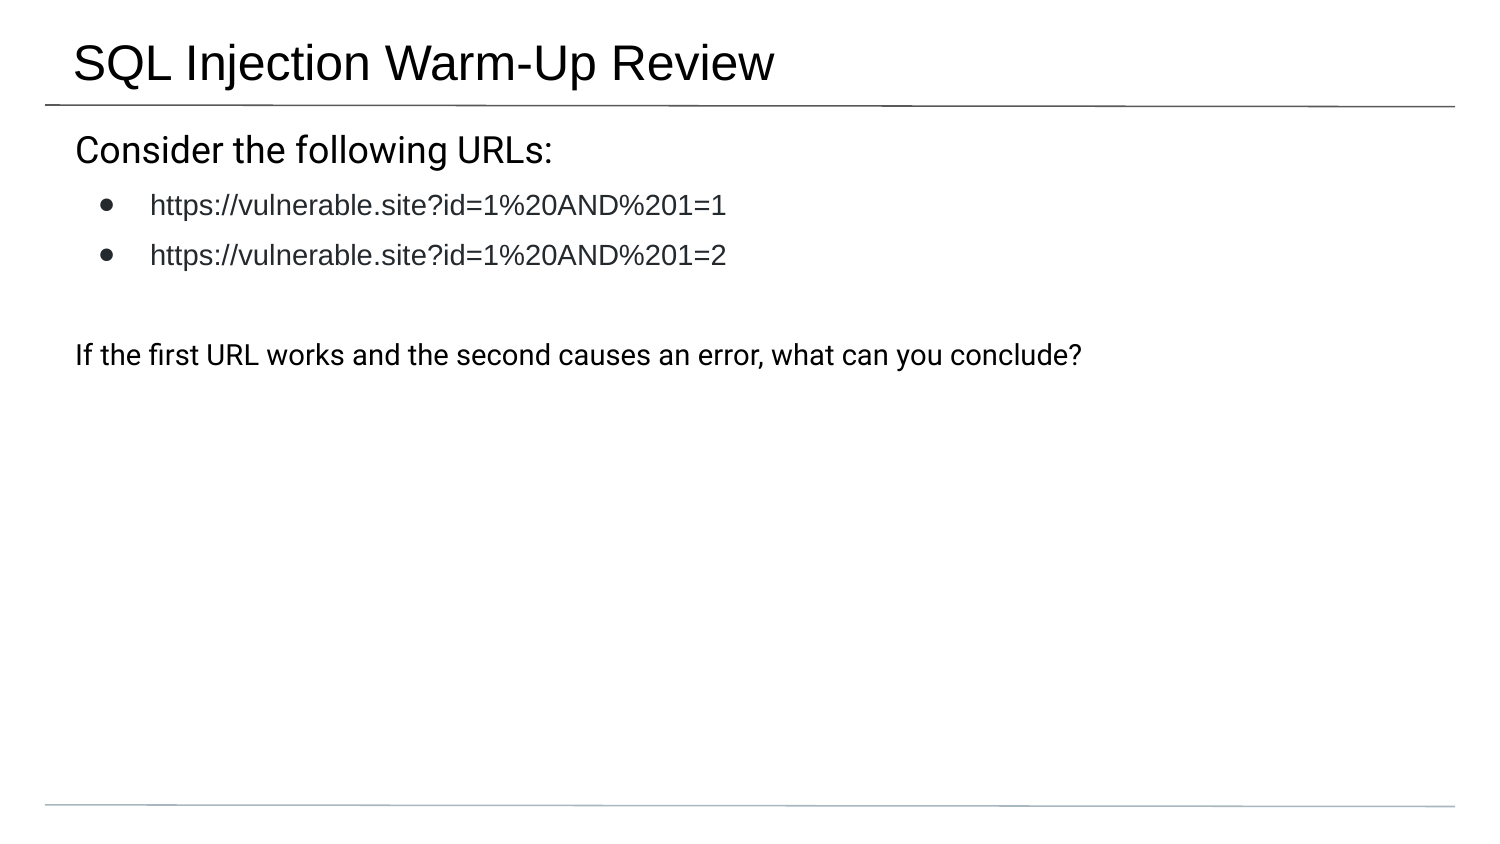

# SQL Injection Warm-Up Review
Consider the following URLs:
https://vulnerable.site?id=1%20AND%201=1
https://vulnerable.site?id=1%20AND%201=2

If the first URL works and the second causes an error, what can you conclude?